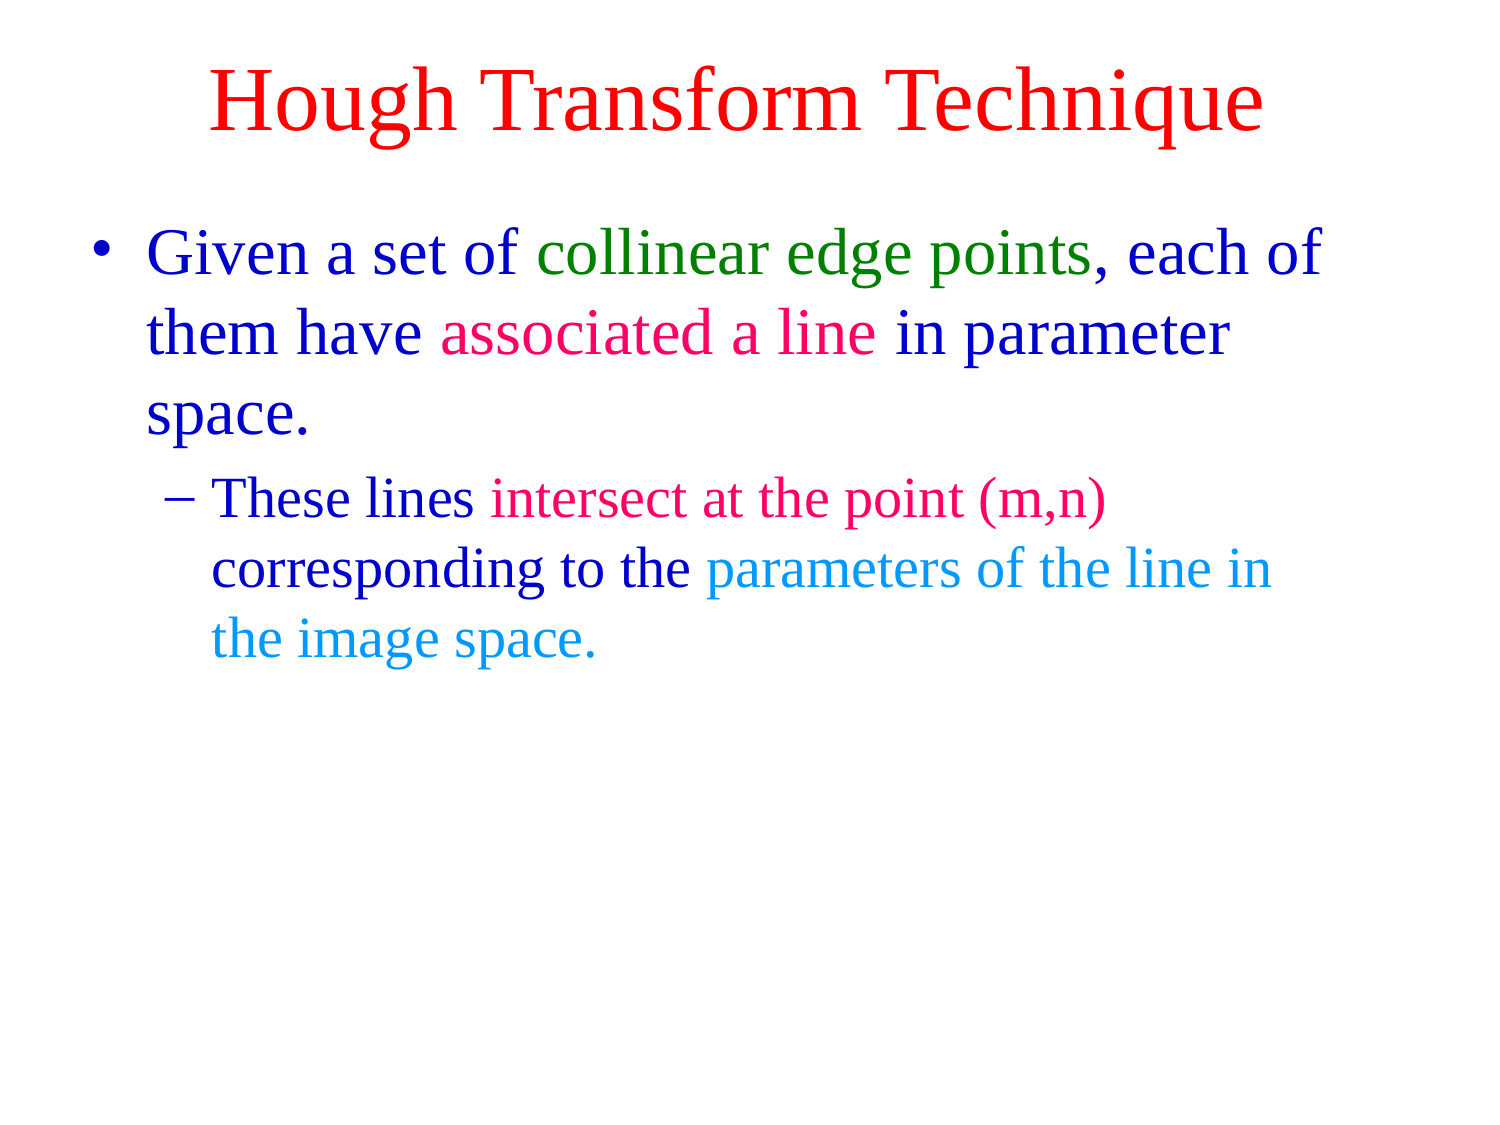

# Hough Transform Technique
Given a set of collinear edge points, each of them have associated a line in parameter space.
These lines intersect at the point (m,n) corresponding to the parameters of the line in the image space.